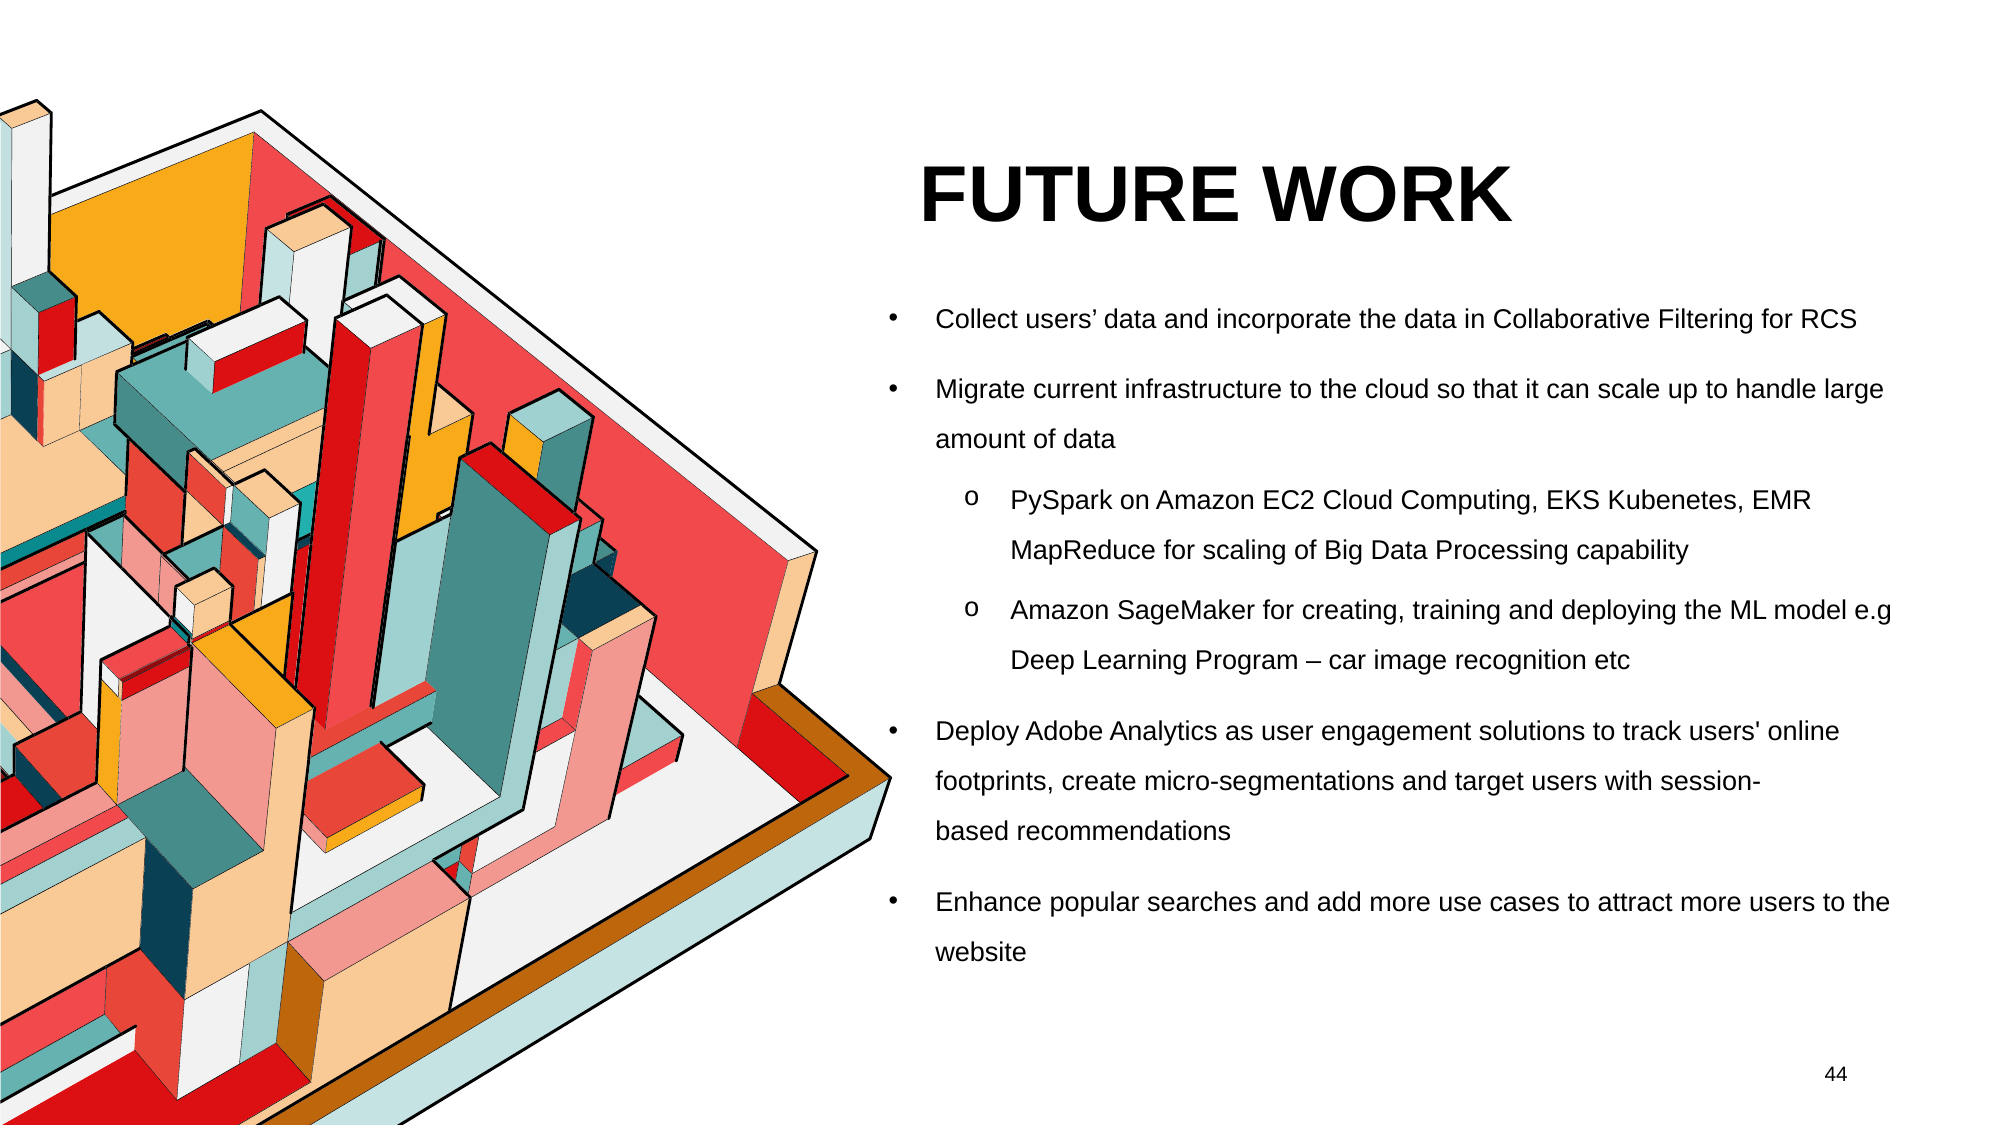

# Future work
Collect users’ data and incorporate the data in Collaborative Filtering for RCS
Migrate current infrastructure to the cloud so that it can scale up to handle large amount of data
PySpark on Amazon EC2 Cloud Computing, EKS Kubenetes, EMR MapReduce for scaling of Big Data Processing capability
Amazon SageMaker for creating, training and deploying the ML model e.g Deep Learning Program – car image recognition etc
Deploy Adobe Analytics as user engagement solutions to track users' online footprints, create micro-segmentations and target users with session-based recommendations
Enhance popular searches and add more use cases to attract more users to the website
44